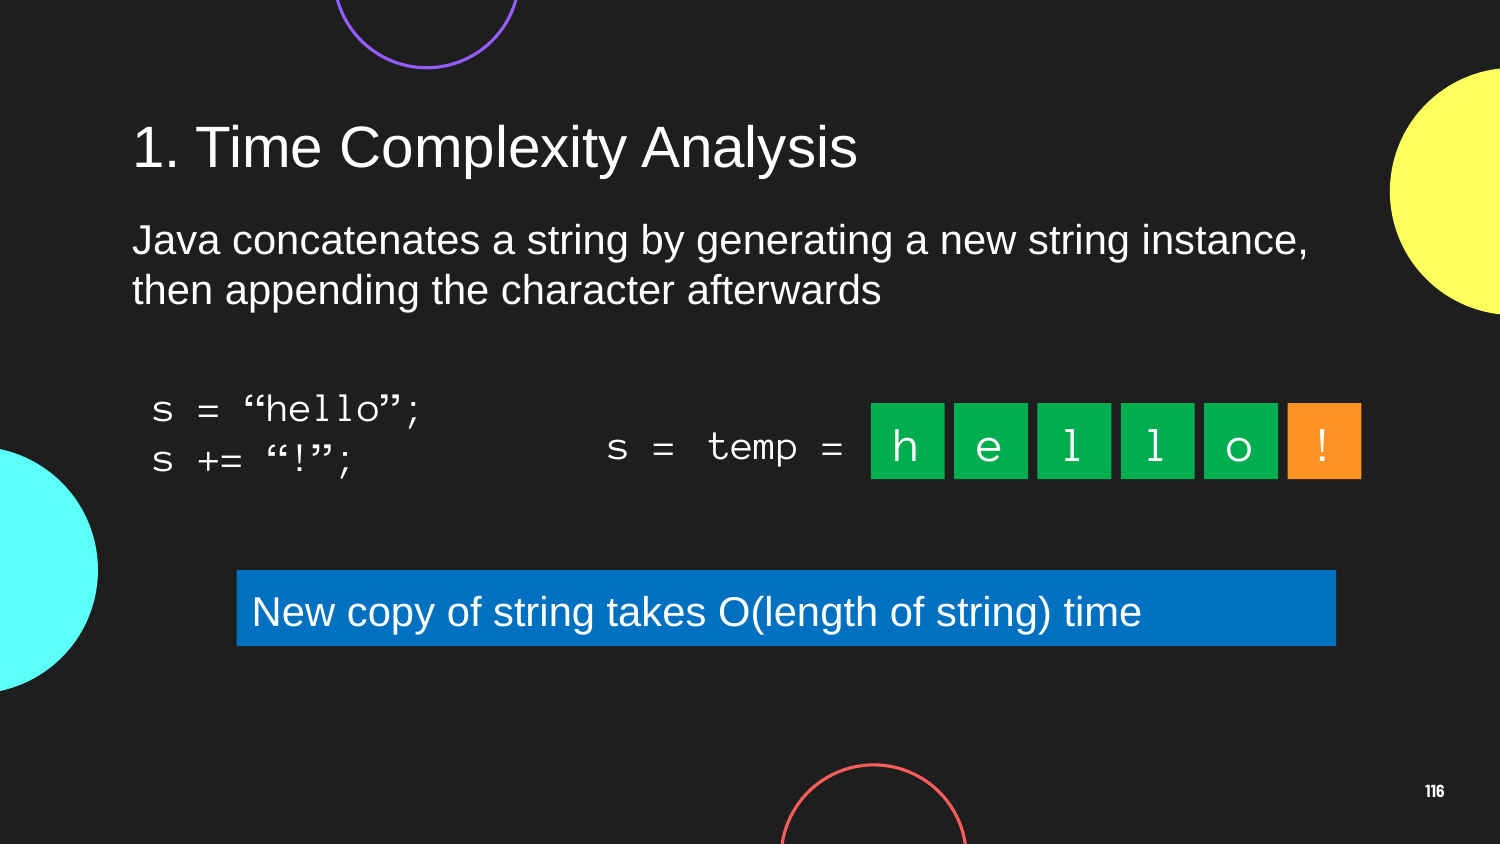

# 1. Time Complexity Analysis
Java concatenates a string by generating a new string instance, then appending the character afterwards
s = “hello”;
s += “!”;
s =
temp =
h
e
l
l
o
!
New copy of string takes O(length of string) time
116